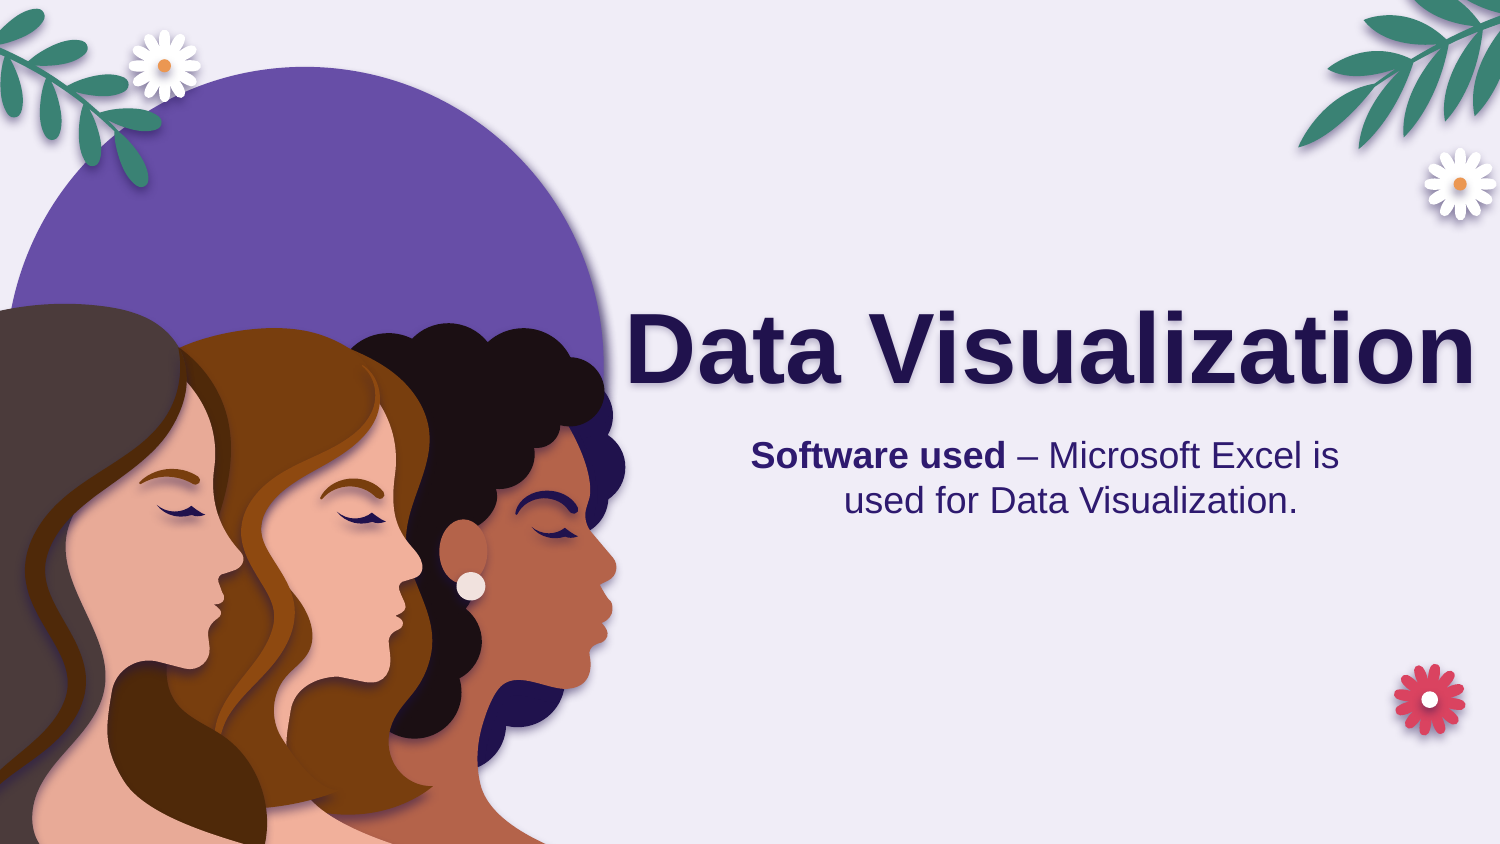

# Data Visualization

Software used – Microsoft Excel is used for Data Visualization.